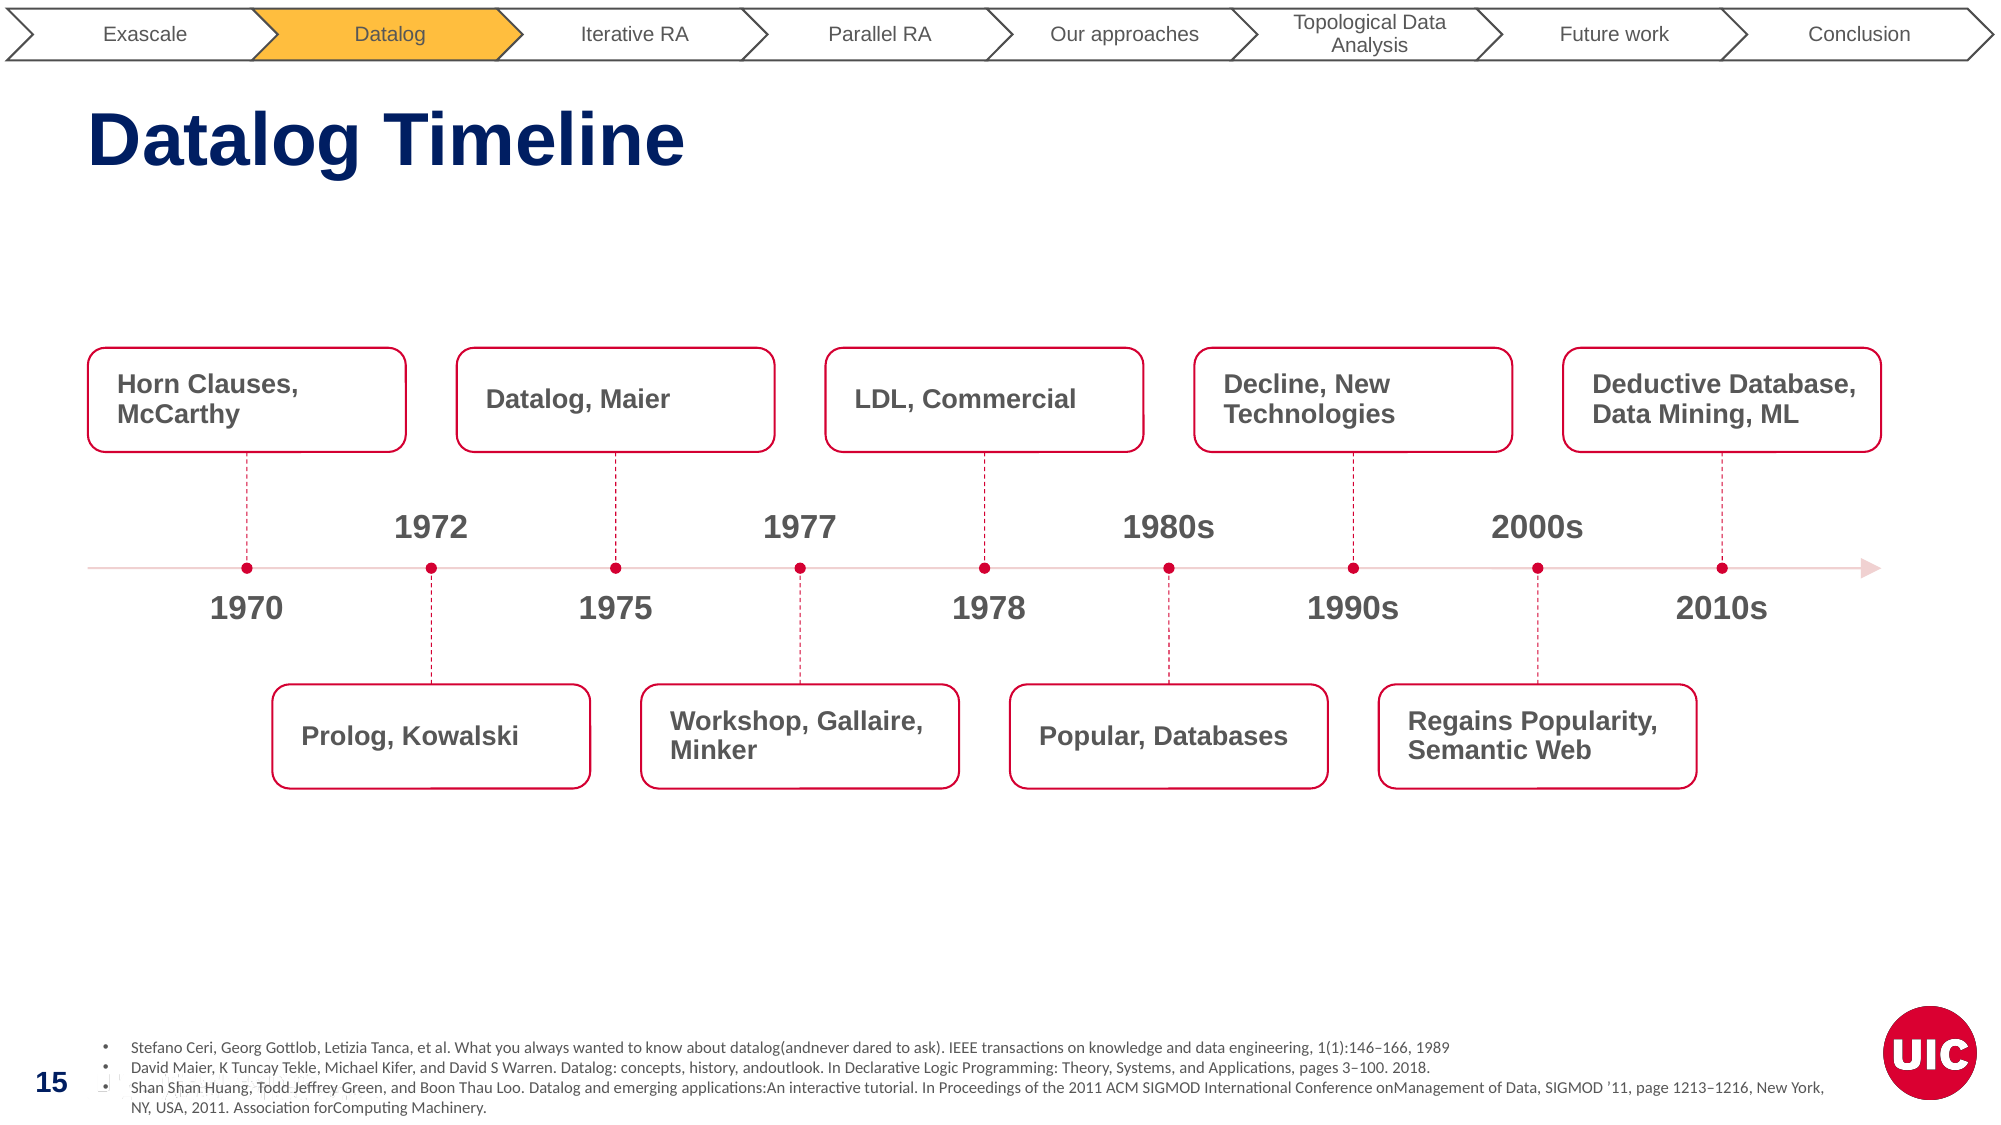

Exascale
Datalog
Iterative RA
Parallel RA
Our approaches
Topological Data Analysis
Future work
Conclusion
# Datalog Timeline
1970
Horn Clauses, McCarthy
1972
Prolog, Kowalski
1975
Datalog, Maier
1977
Workshop, Gallaire, Minker
 1978
LDL, Commercial
1980s
Popular, Databases
1990s
Decline, New Technologies
2000s
Regains Popularity, Semantic Web
2010s
Deductive Database, Data Mining, ML
Stefano Ceri, Georg Gottlob, Letizia Tanca, et al. What you always wanted to know about datalog(andnever dared to ask). IEEE transactions on knowledge and data engineering, 1(1):146–166, 1989
David Maier, K Tuncay Tekle, Michael Kifer, and David S Warren. Datalog: concepts, history, andoutlook. In Declarative Logic Programming: Theory, Systems, and Applications, pages 3–100. 2018.
Shan Shan Huang, Todd Jeffrey Green, and Boon Thau Loo. Datalog and emerging applications:An interactive tutorial. In Proceedings of the 2011 ACM SIGMOD International Conference onManagement of Data, SIGMOD ’11, page 1213–1216, New York, NY, USA, 2011. Association forComputing Machinery.